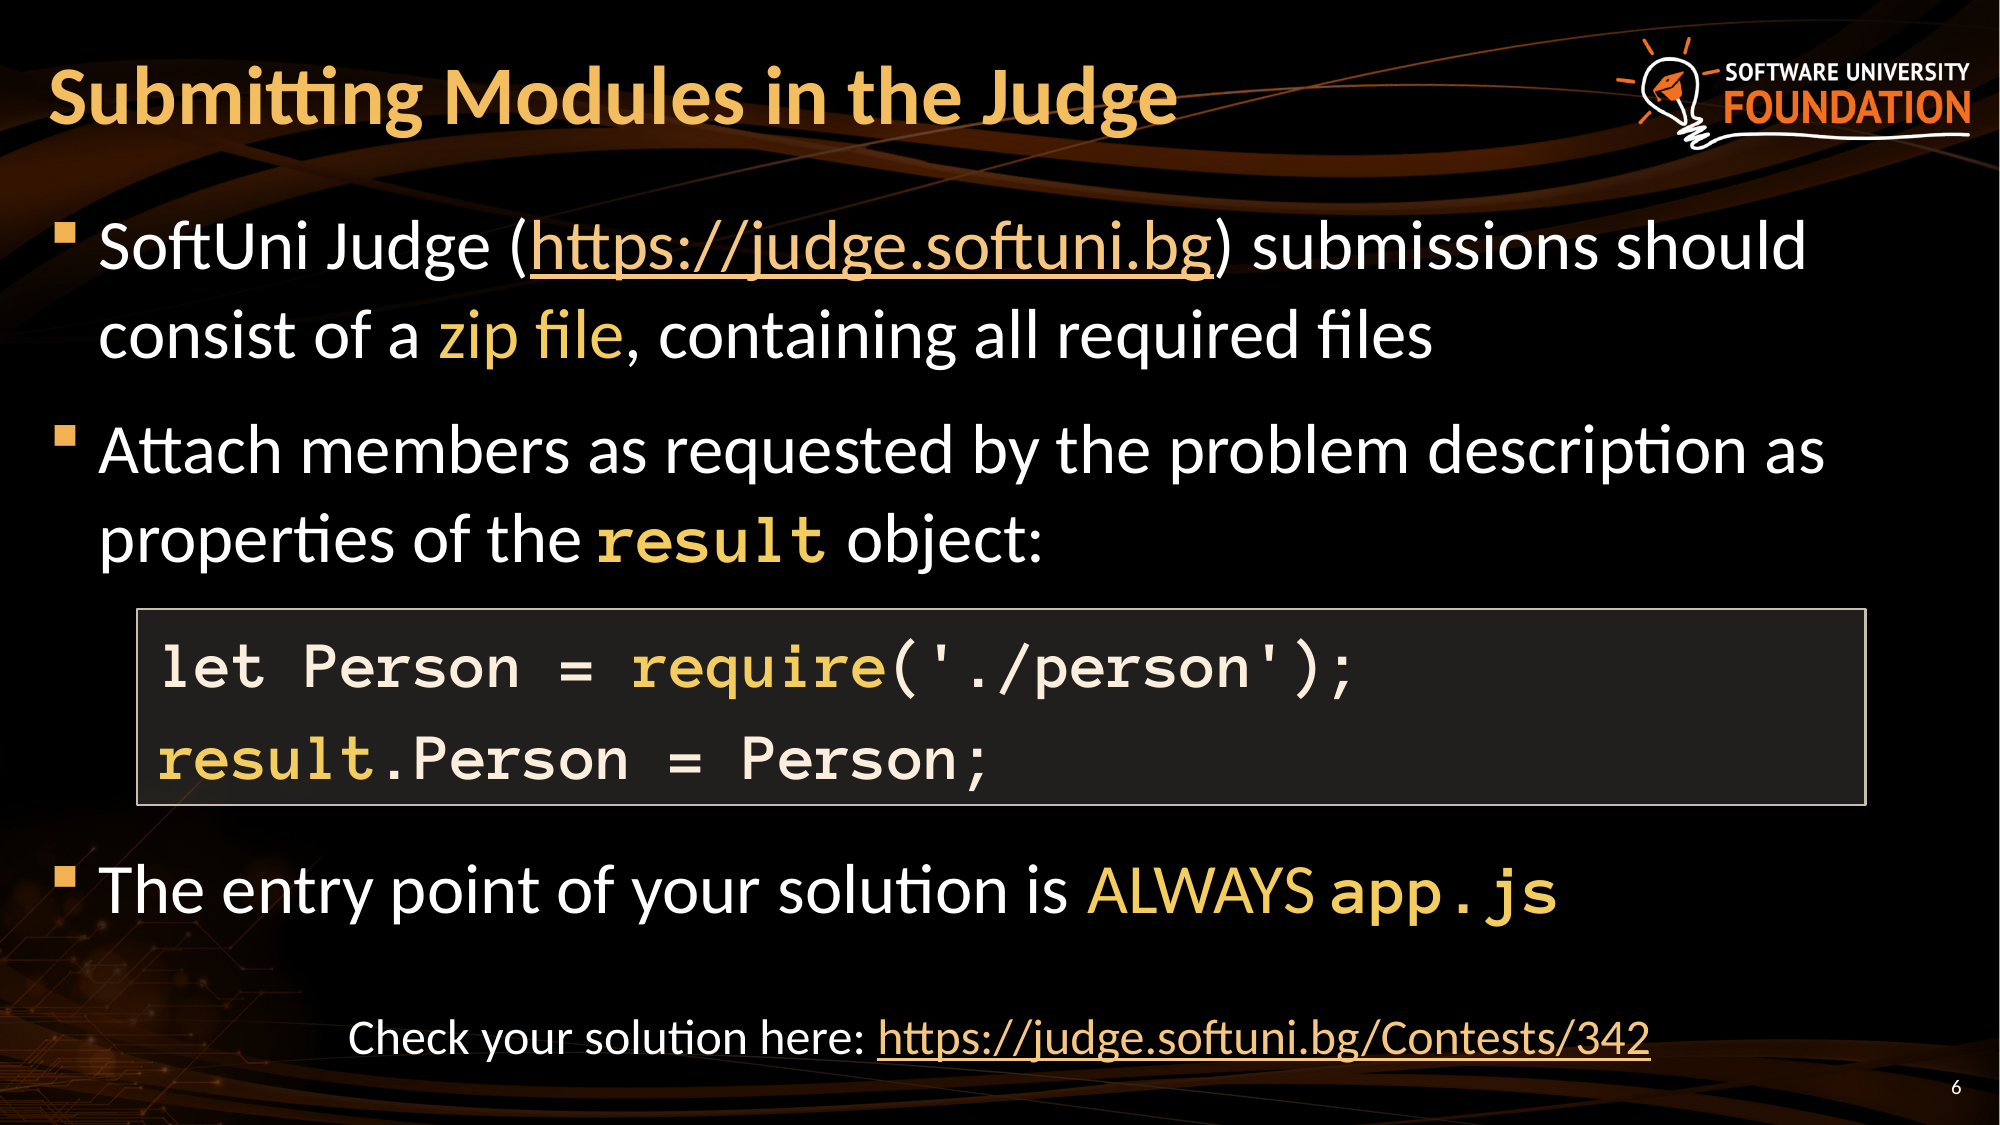

# Submitting Modules in the Judge
SoftUni Judge (https://judge.softuni.bg) submissions should consist of a zip file, containing all required files
Attach members as requested by the problem description as properties of the result object:
The entry point of your solution is ALWAYS app.js
let Person = require('./person');
result.Person = Person;
Check your solution here: https://judge.softuni.bg/Contests/342
6